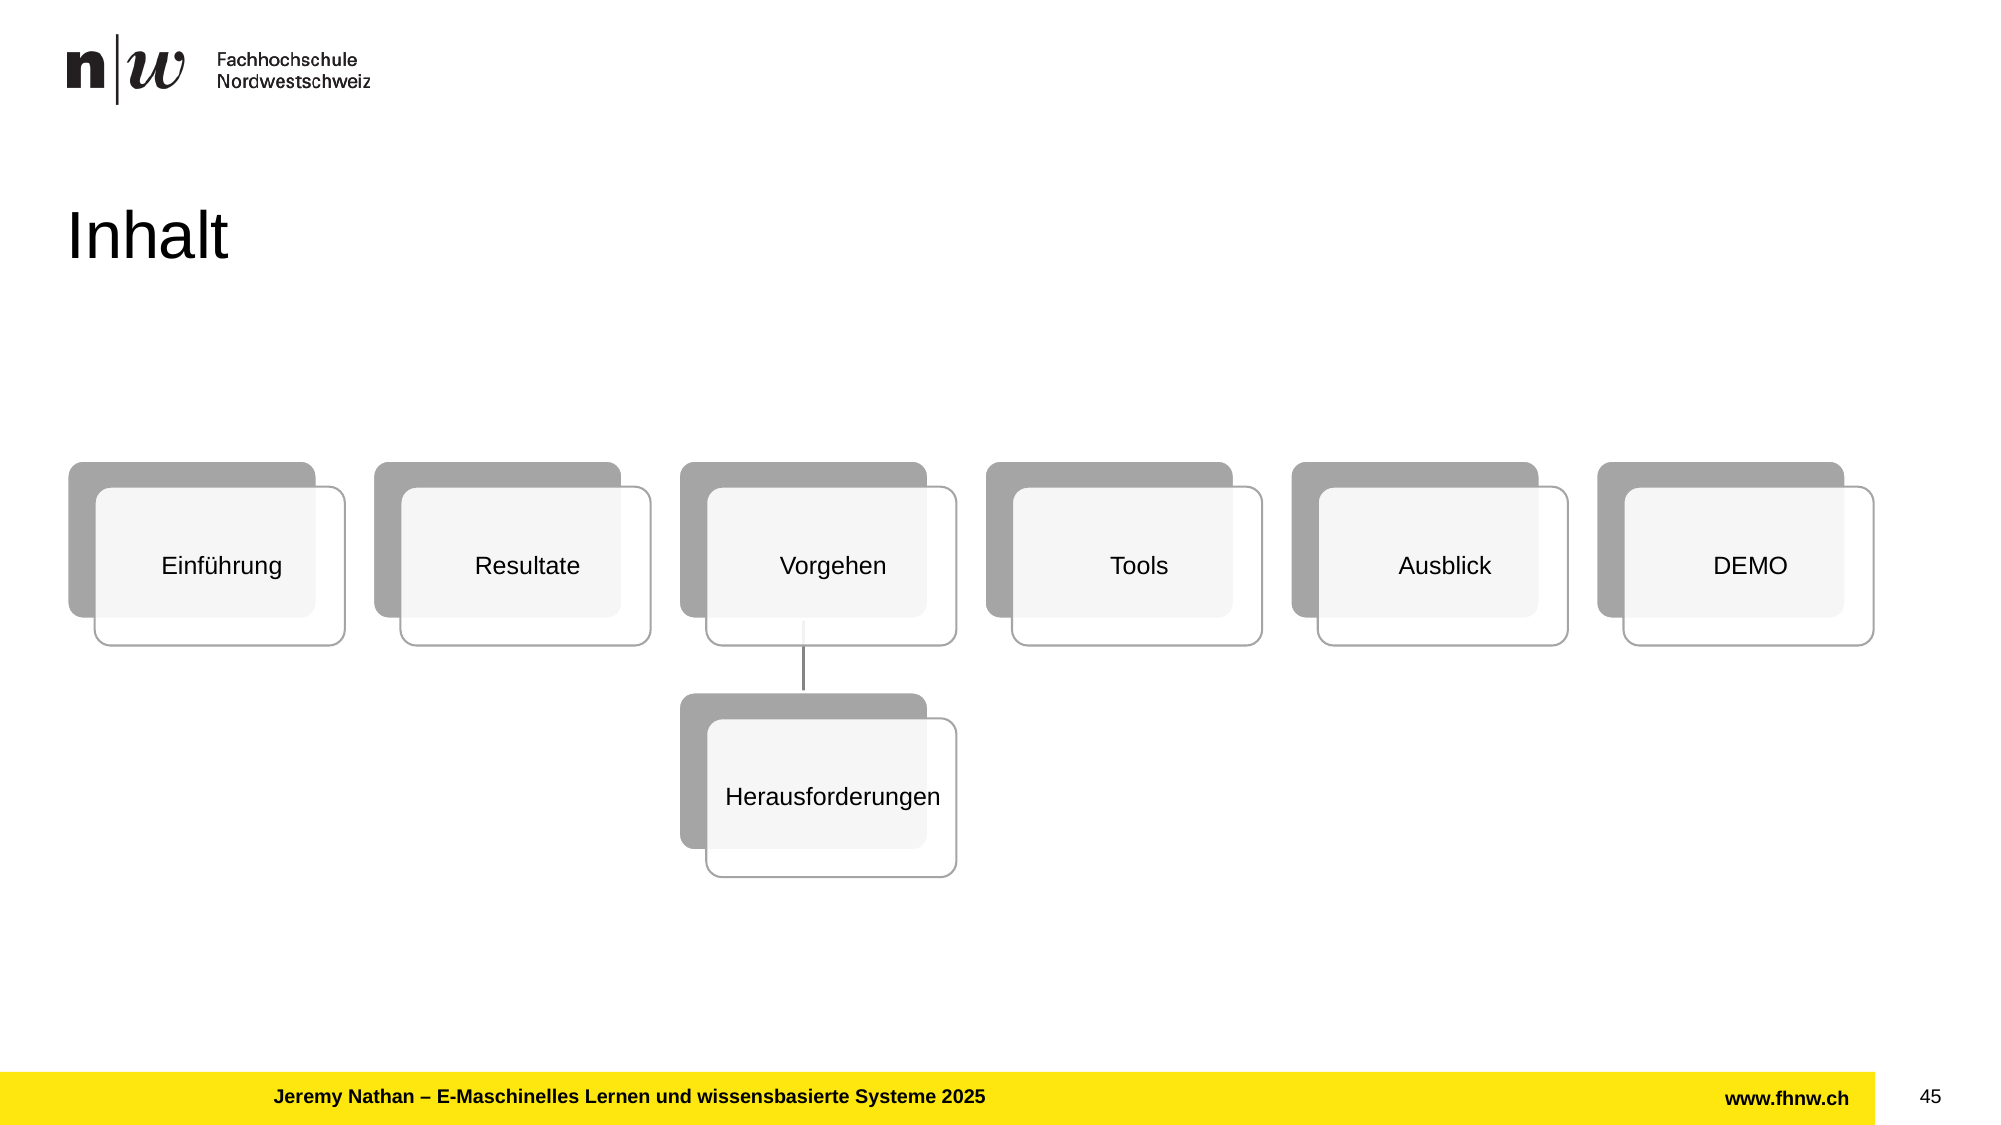

# Inhalt
Einführung
Resultate
Vorgehen
Herausforderungen
Tools
Ausblick
DEMO
Jeremy Nathan – E-Maschinelles Lernen und wissensbasierte Systeme 2025
45